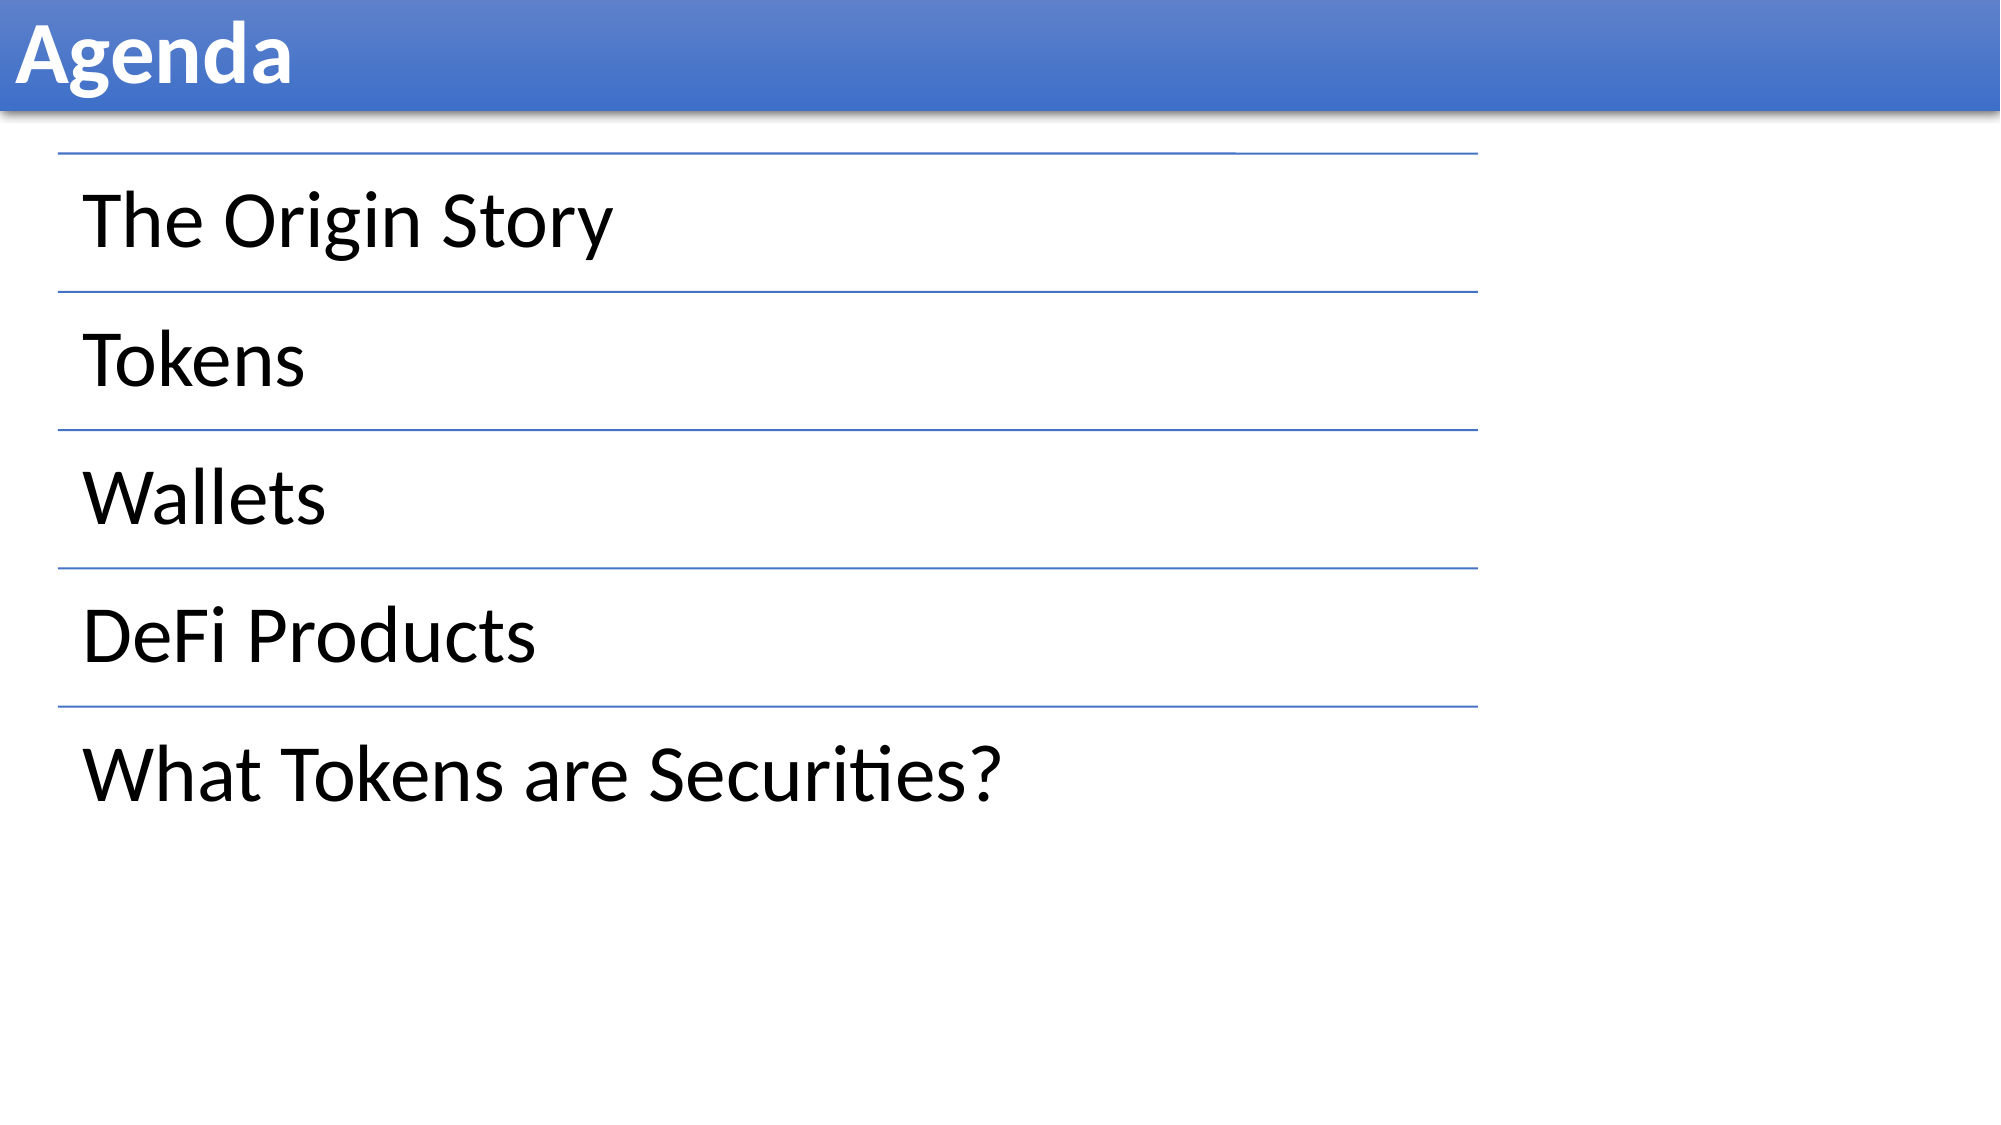

Agenda

The Origin Story
Tokens
Wallets
DeFi Products
What Tokens are Securities?